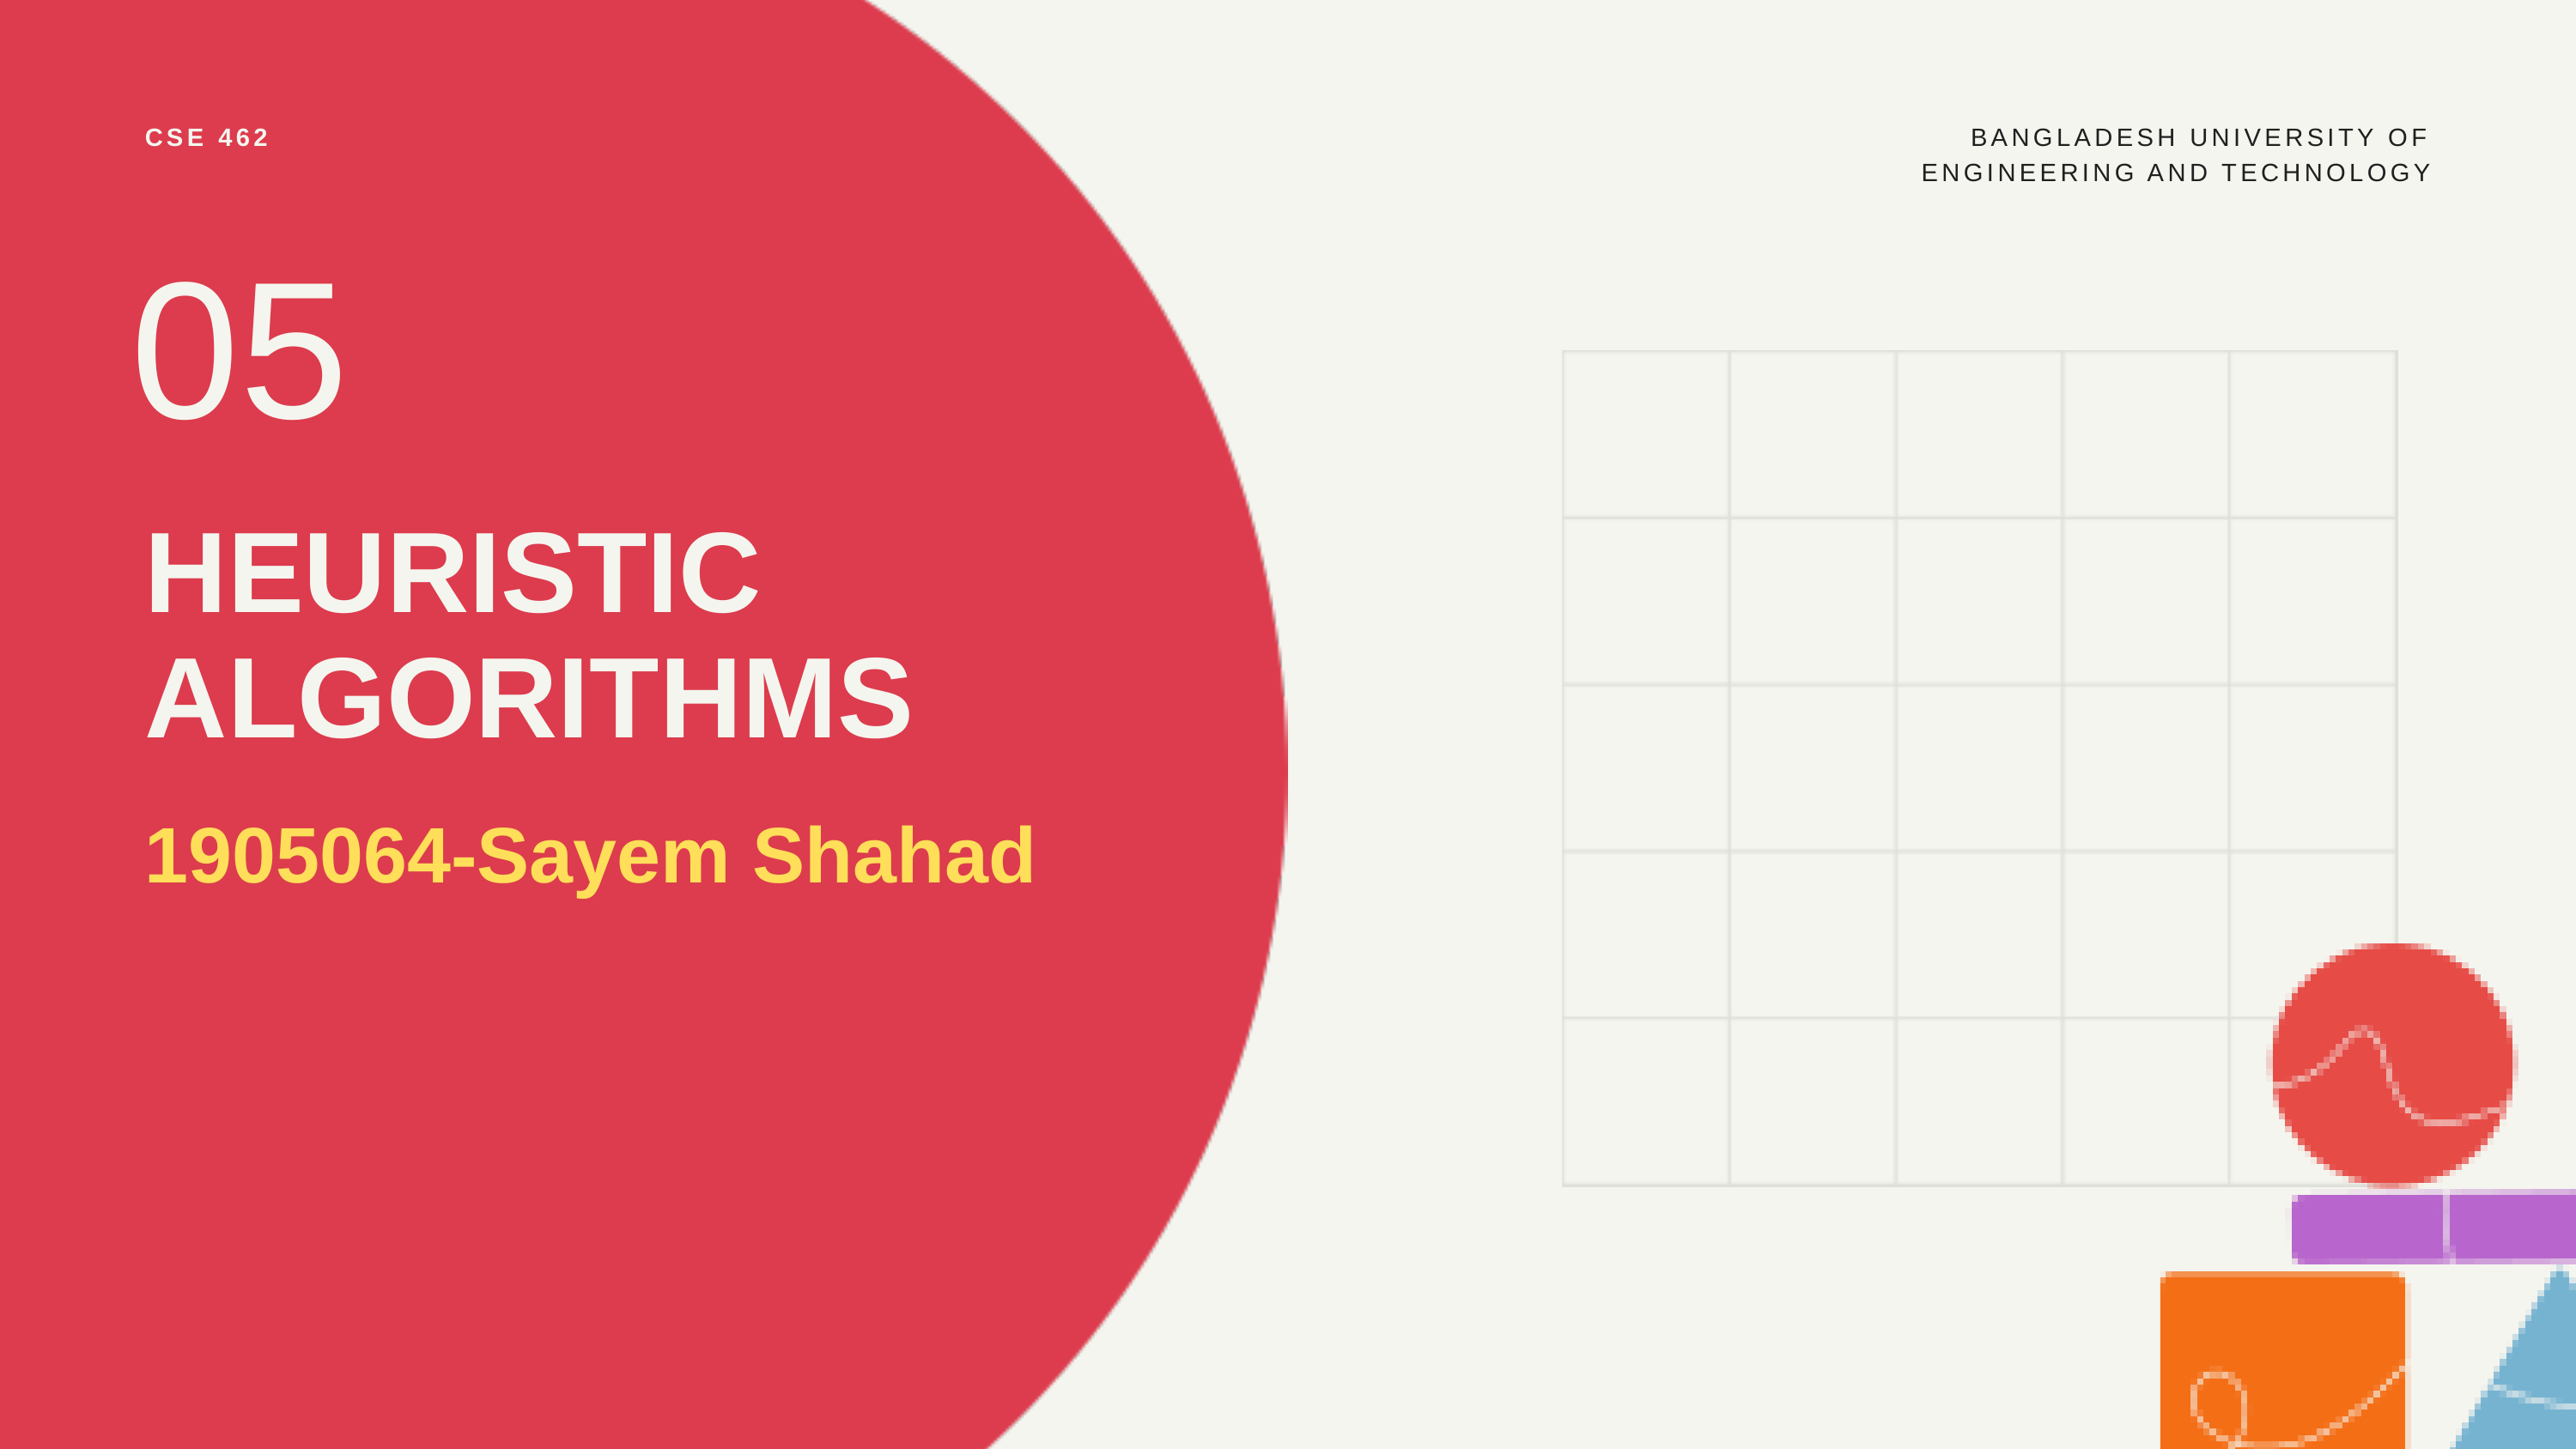

CSE 462
BANGLADESH UNIVERSITY OF ENGINEERING AND TECHNOLOGY
05

HEURISTIC
ALGORITHMS
1905064-Sayem Shahad